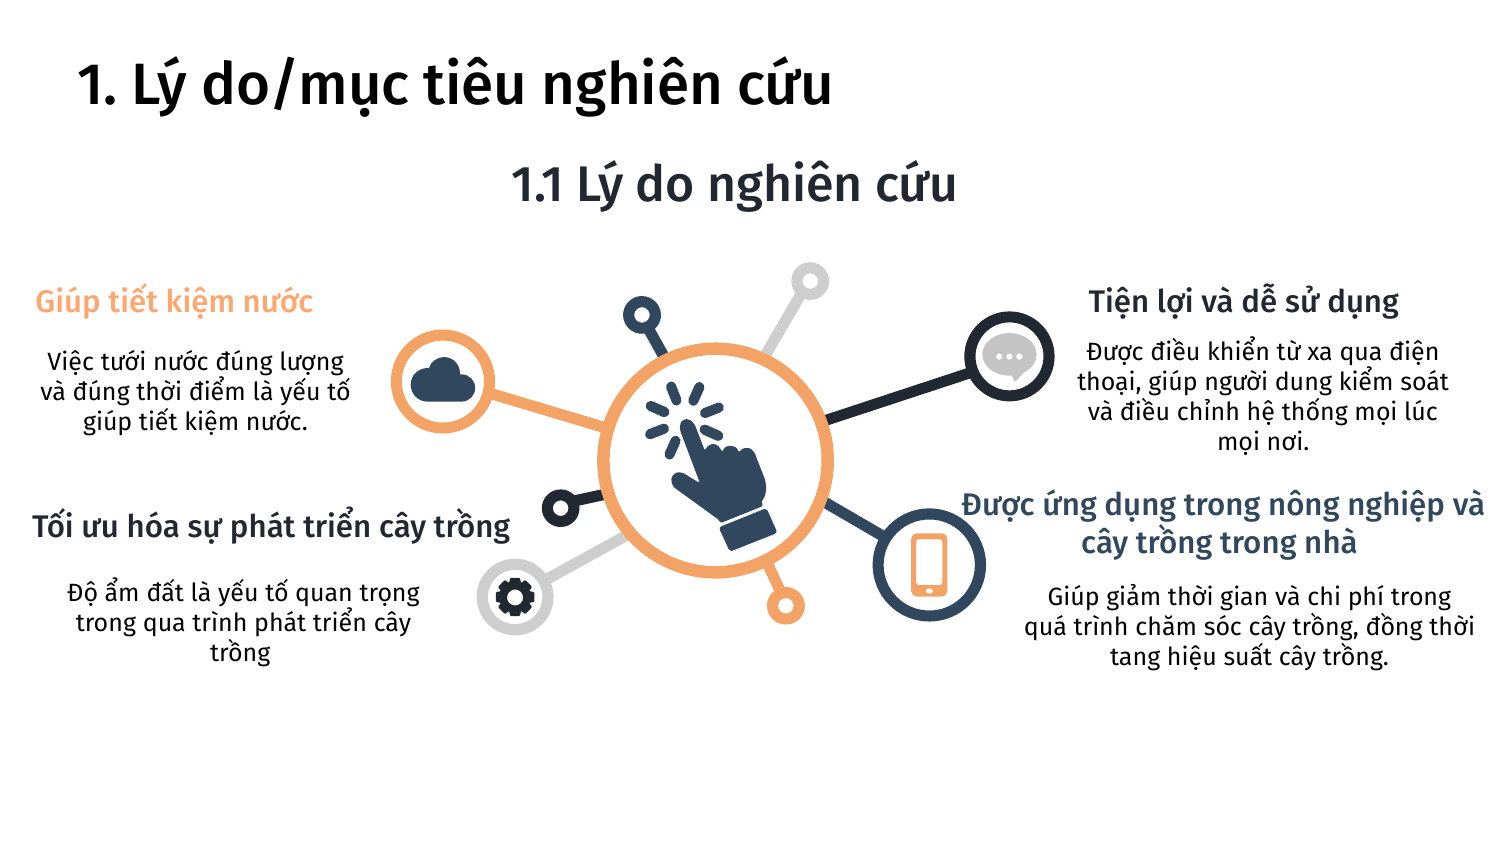

1. Lý do/mục tiêu nghiên cứu
1.1 Lý do nghiên cứu

Giúp tiết kiệm nước
Tiện lợi và dễ sử dụng
Được điều khiển từ xa qua điện thoại, giúp người dung kiểm soát và điều chỉnh hệ thống mọi lúc mọi nơi.
Việc tưới nước đúng lượng và đúng thời điểm là yếu tố giúp tiết kiệm nước.
Được ứng dụng trong nông nghiệp và cây trồng trong nhà
Tối ưu hóa sự phát triển cây trồng
Độ ẩm đất là yếu tố quan trọng trong qua trình phát triển cây trồng
Giúp giảm thời gian và chi phí trong quá trình chăm sóc cây trồng, đồng thời tang hiệu suất cây trồng.